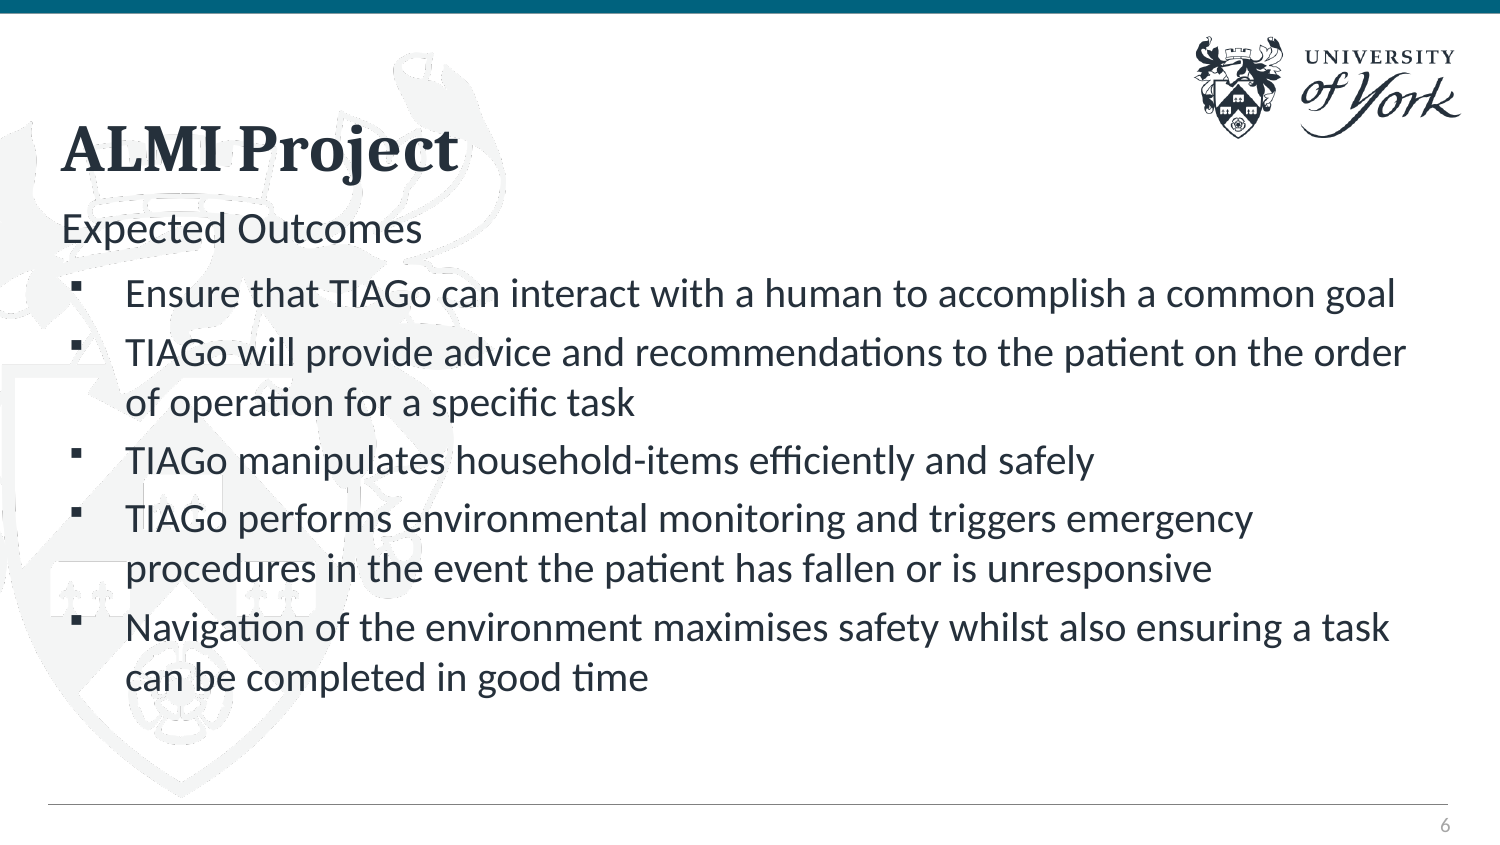

# ALMI Project
Expected Outcomes
Ensure that TIAGo can interact with a human to accomplish a common goal
TIAGo will provide advice and recommendations to the patient on the order of operation for a specific task
TIAGo manipulates household-items efficiently and safely
TIAGo performs environmental monitoring and triggers emergency procedures in the event the patient has fallen or is unresponsive
Navigation of the environment maximises safety whilst also ensuring a task can be completed in good time